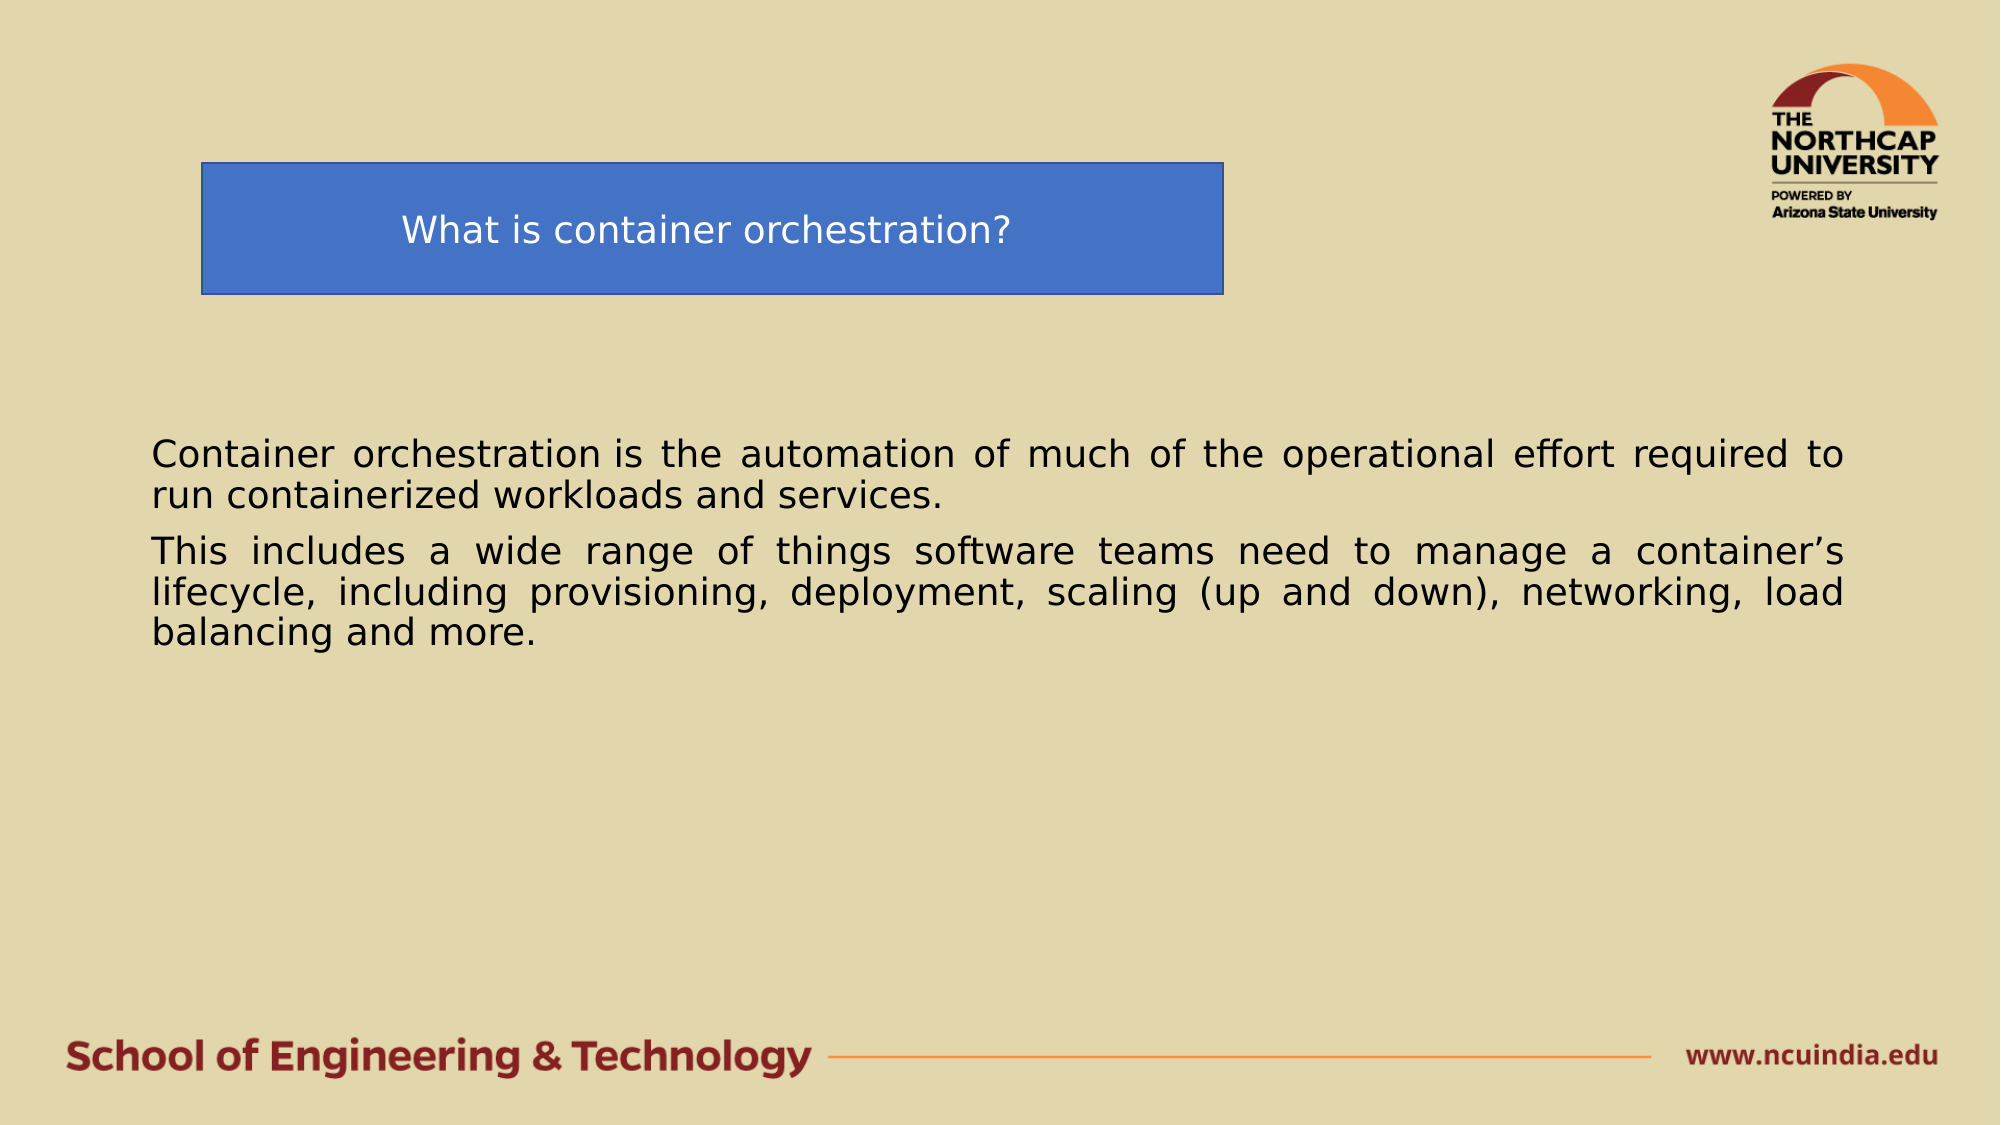

What is container orchestration?
Container orchestration is the automation of much of the operational effort required to run containerized workloads and services.
This includes a wide range of things software teams need to manage a container’s lifecycle, including provisioning, deployment, scaling (up and down), networking, load balancing and more.